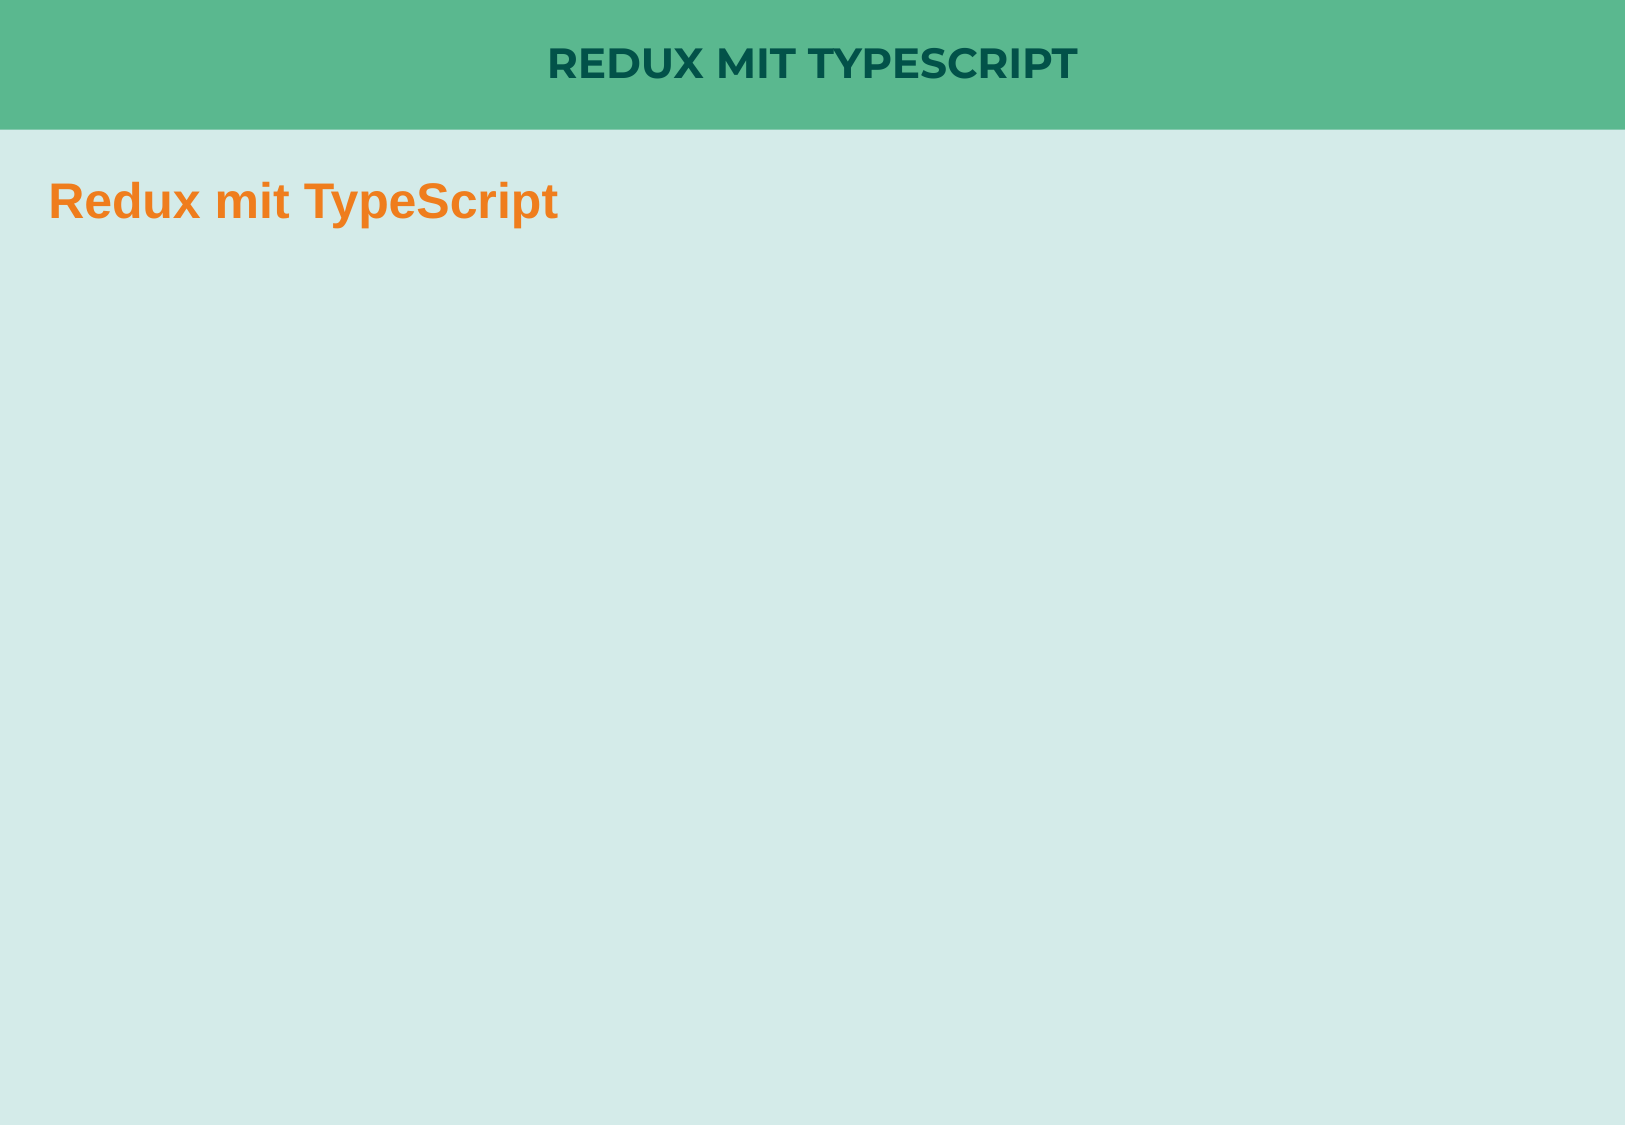

# Redux mit TypeScript
Redux mit TypeScript

Beispiel: ChatPage oder Tabs

Beispiel: UserStatsPage für fetch ?